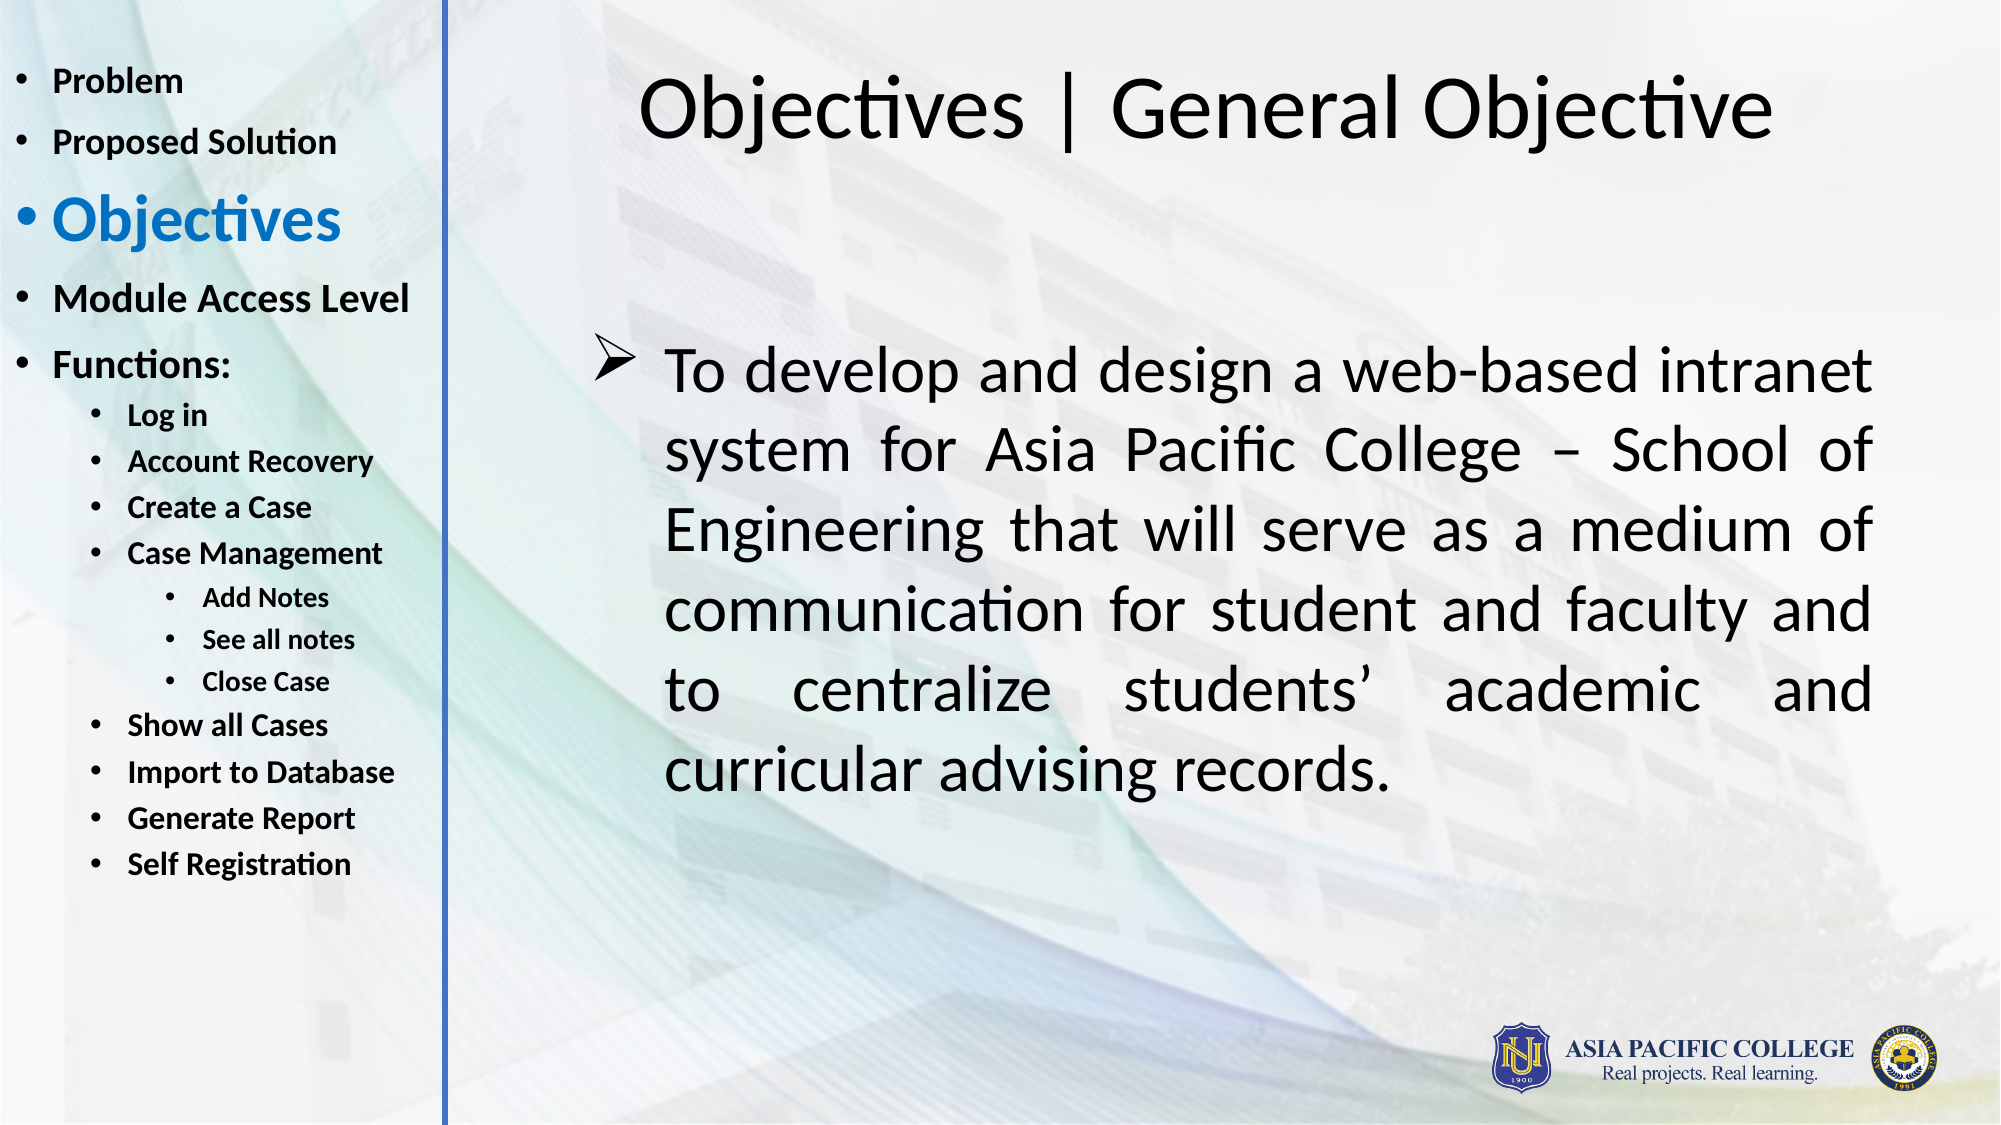

# Objectives | General Objective
Problem
Proposed Solution
Objectives
Module Access Level
Functions:
Log in
Account Recovery
Create a Case
Case Management
Add Notes
See all notes
Close Case
Show all Cases
Import to Database
Generate Report
Self Registration

To develop and design a web-based intranet system for Asia Pacific College – School of Engineering that will serve as a medium of communication for student and faculty and to centralize students’ academic and curricular advising records.